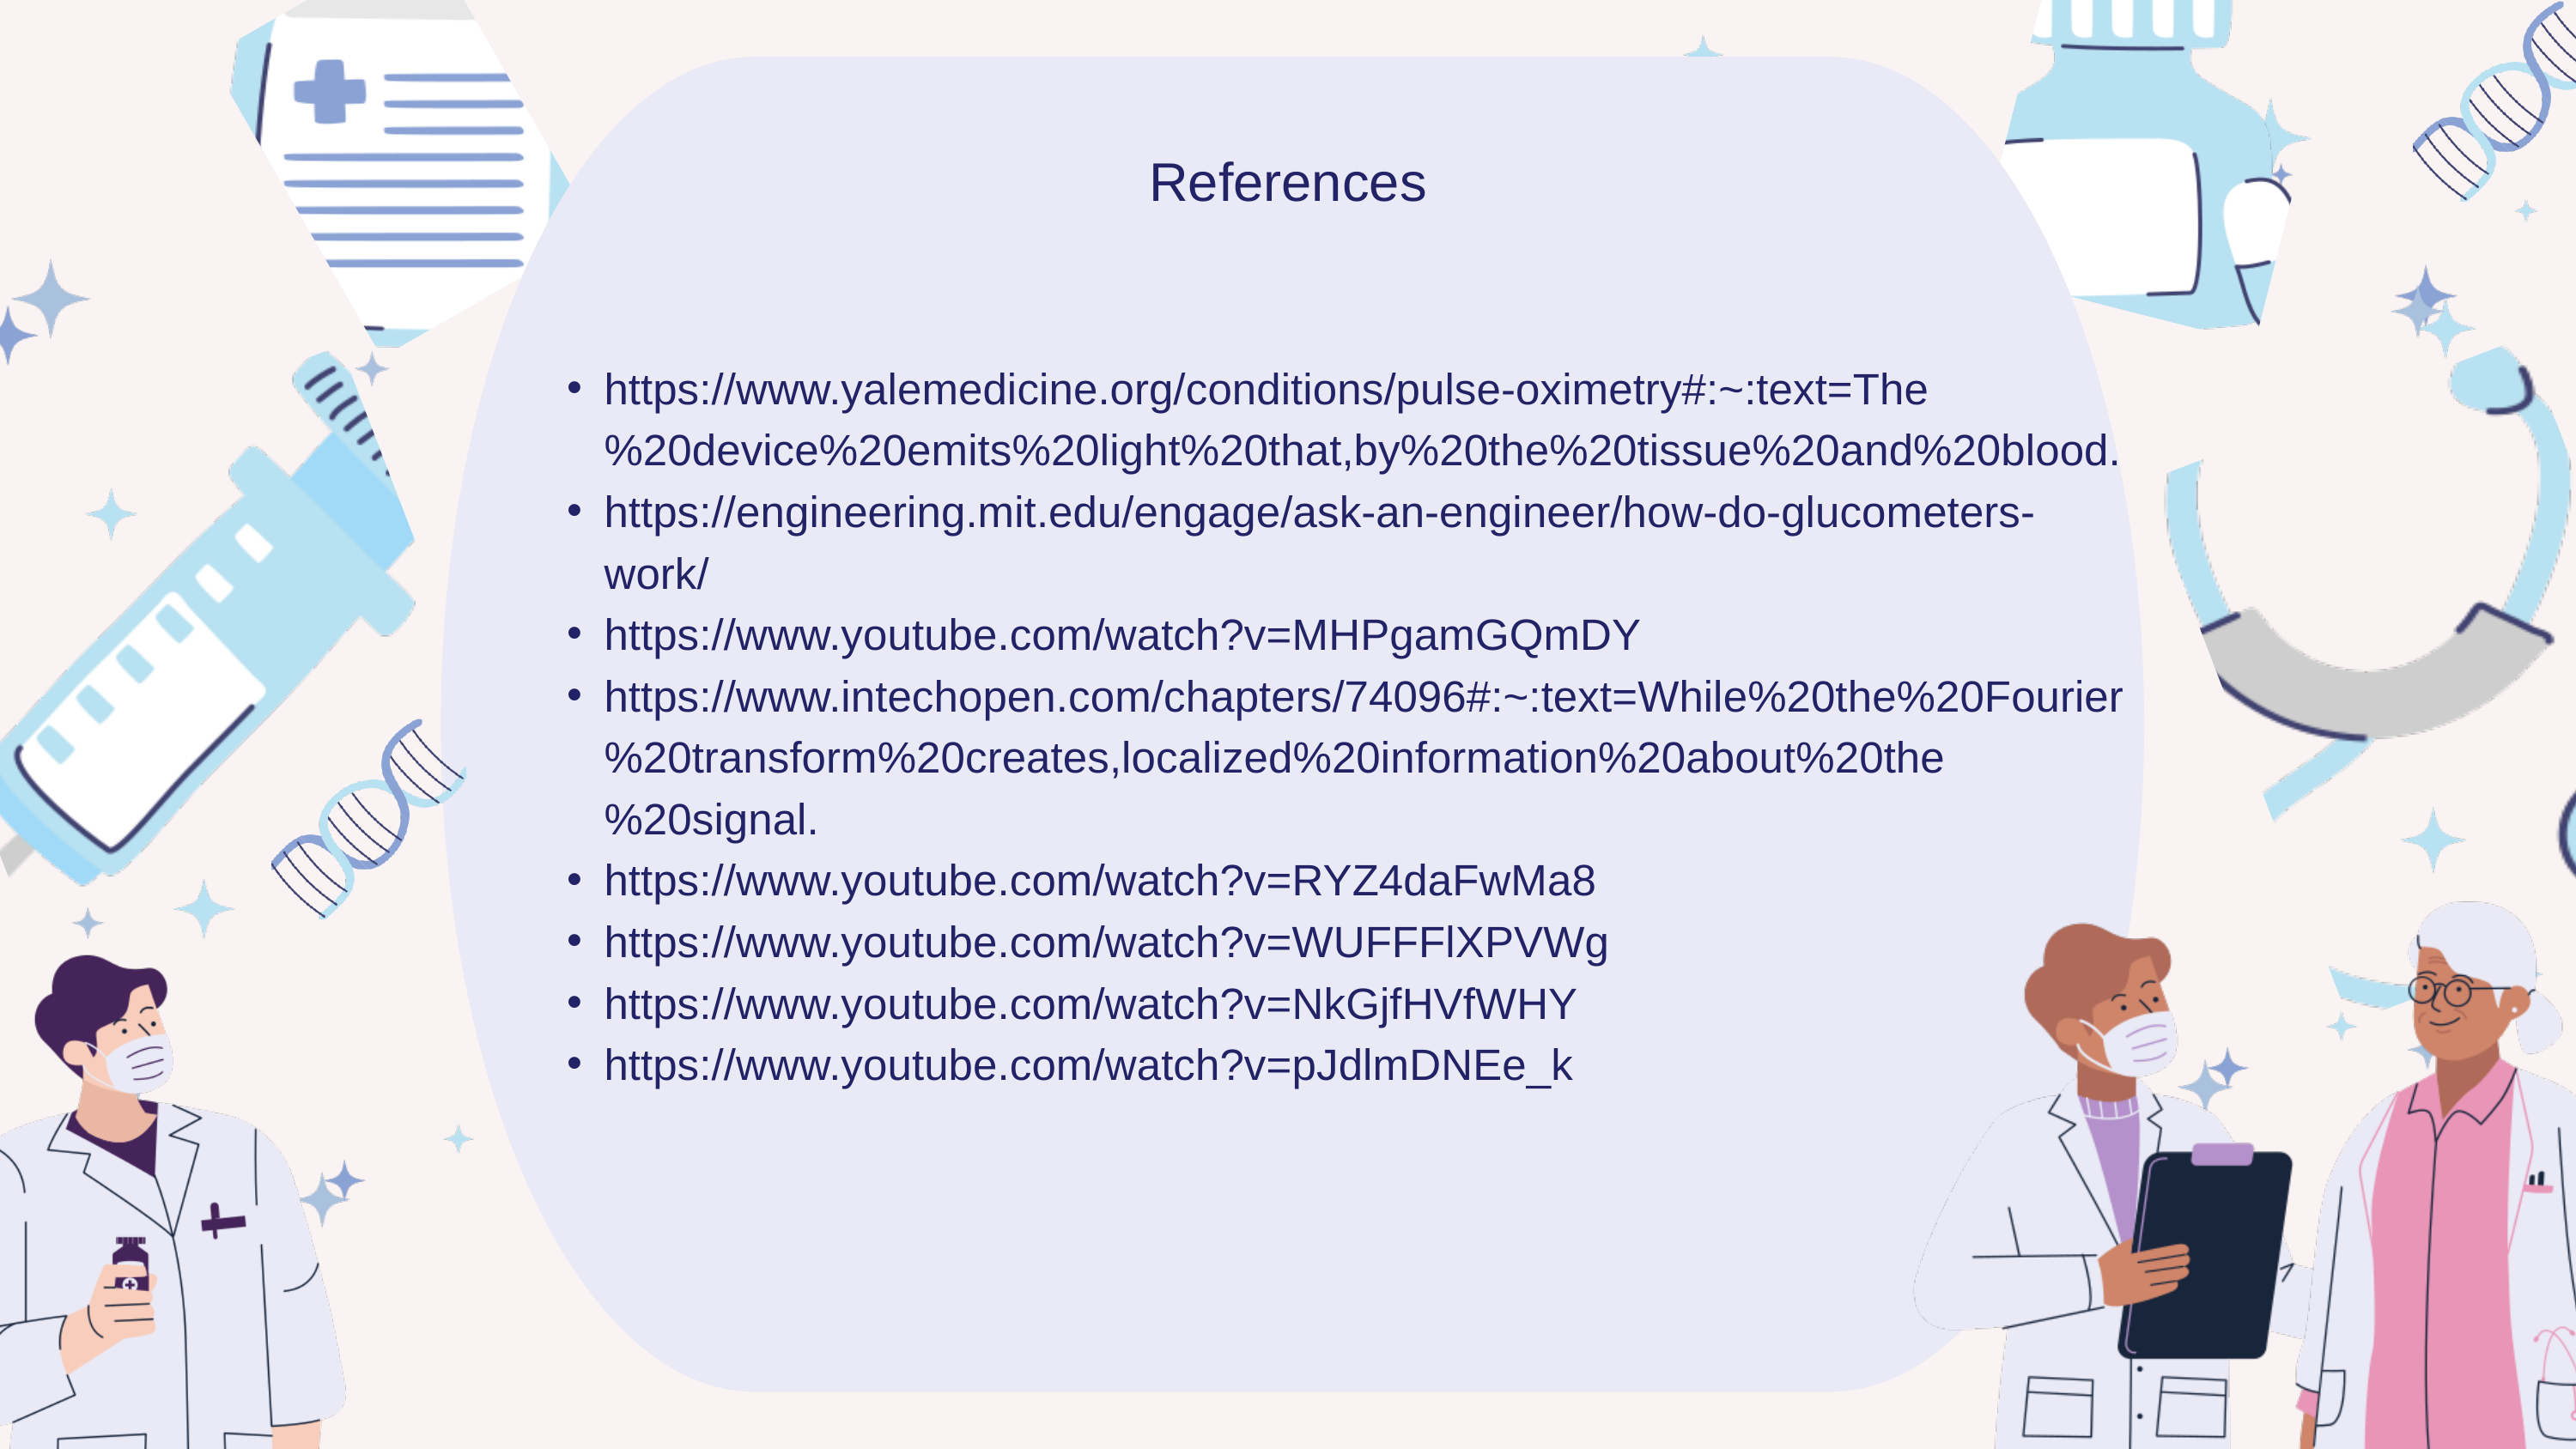

References

https://www.yalemedicine.org/conditions/pulse-oximetry#:~:text=The%20device%20emits%20light%20that,by%20the%20tissue%20and%20blood.
https://engineering.mit.edu/engage/ask-an-engineer/how-do-glucometers-work/
https://www.youtube.com/watch?v=MHPgamGQmDY
https://www.intechopen.com/chapters/74096#:~:text=While%20the%20Fourier%20transform%20creates,localized%20information%20about%20the%20signal.
https://www.youtube.com/watch?v=RYZ4daFwMa8
https://www.youtube.com/watch?v=WUFFFlXPVWg
https://www.youtube.com/watch?v=NkGjfHVfWHY
https://www.youtube.com/watch?v=pJdlmDNEe_k